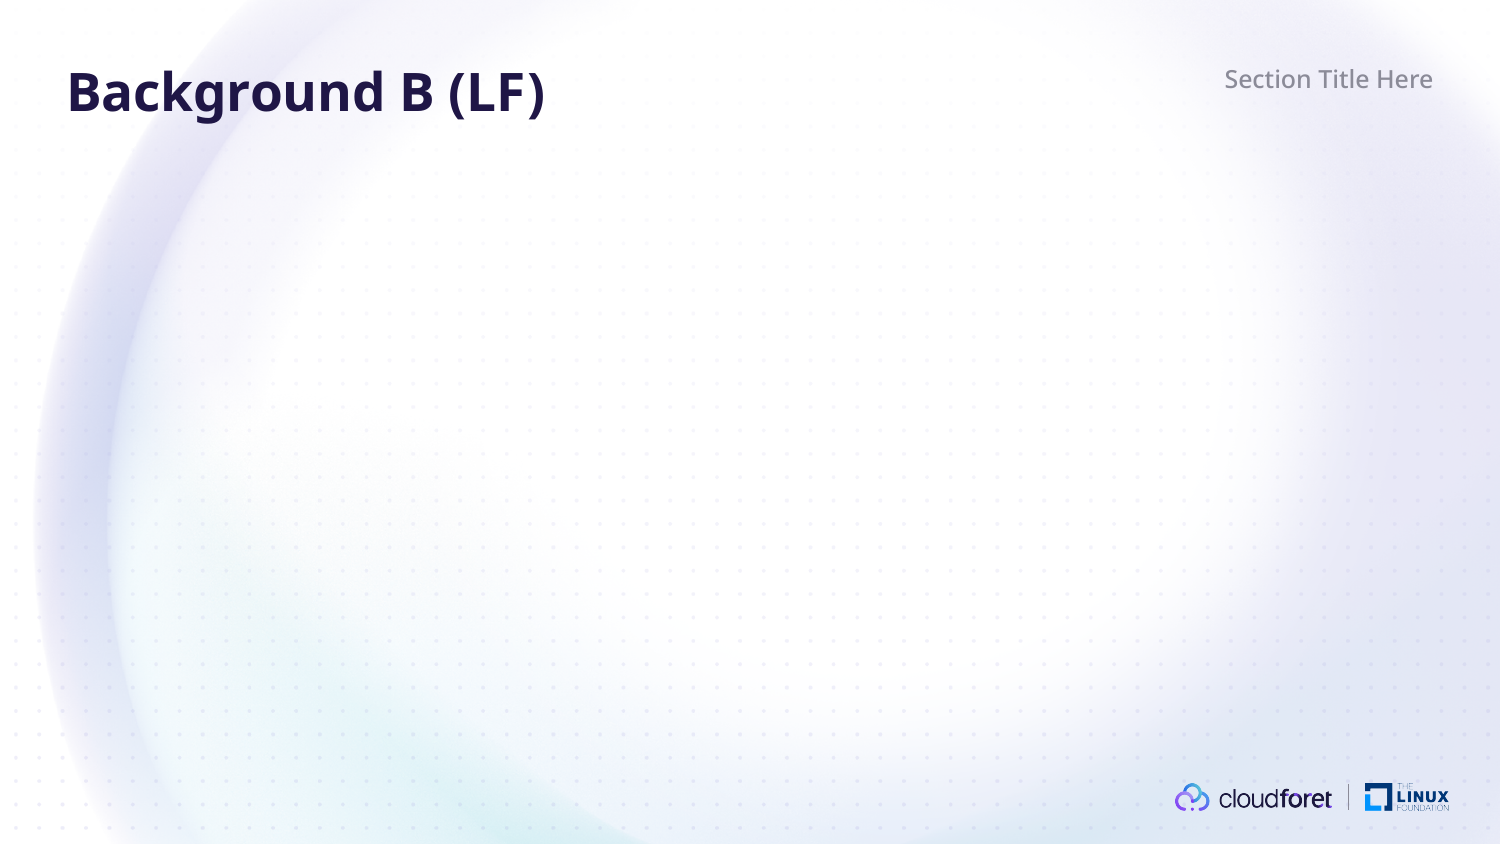

# Background B (LF)
Section Title Here